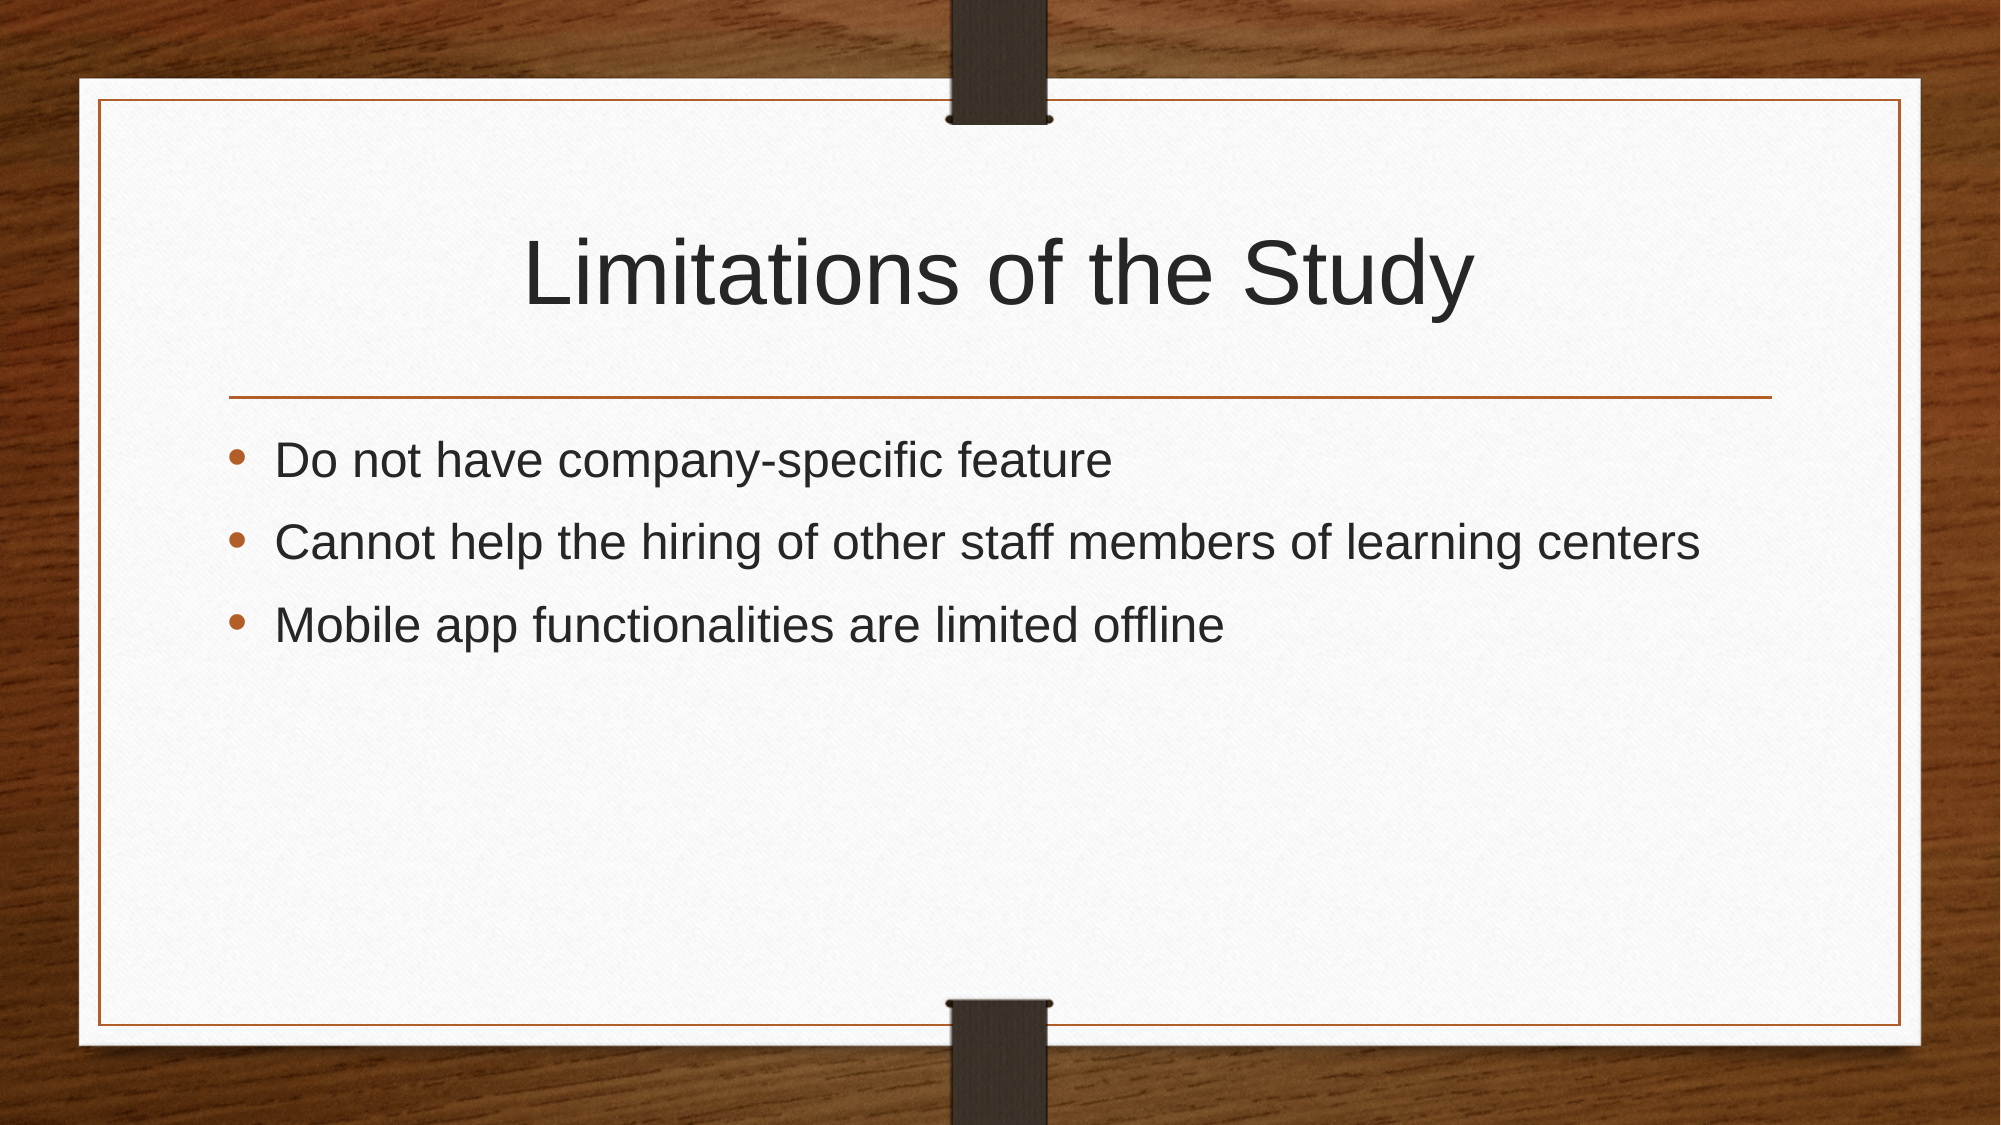

# Limitations of the Study
Do not have company-specific feature
Cannot help the hiring of other staff members of learning centers
Mobile app functionalities are limited offline